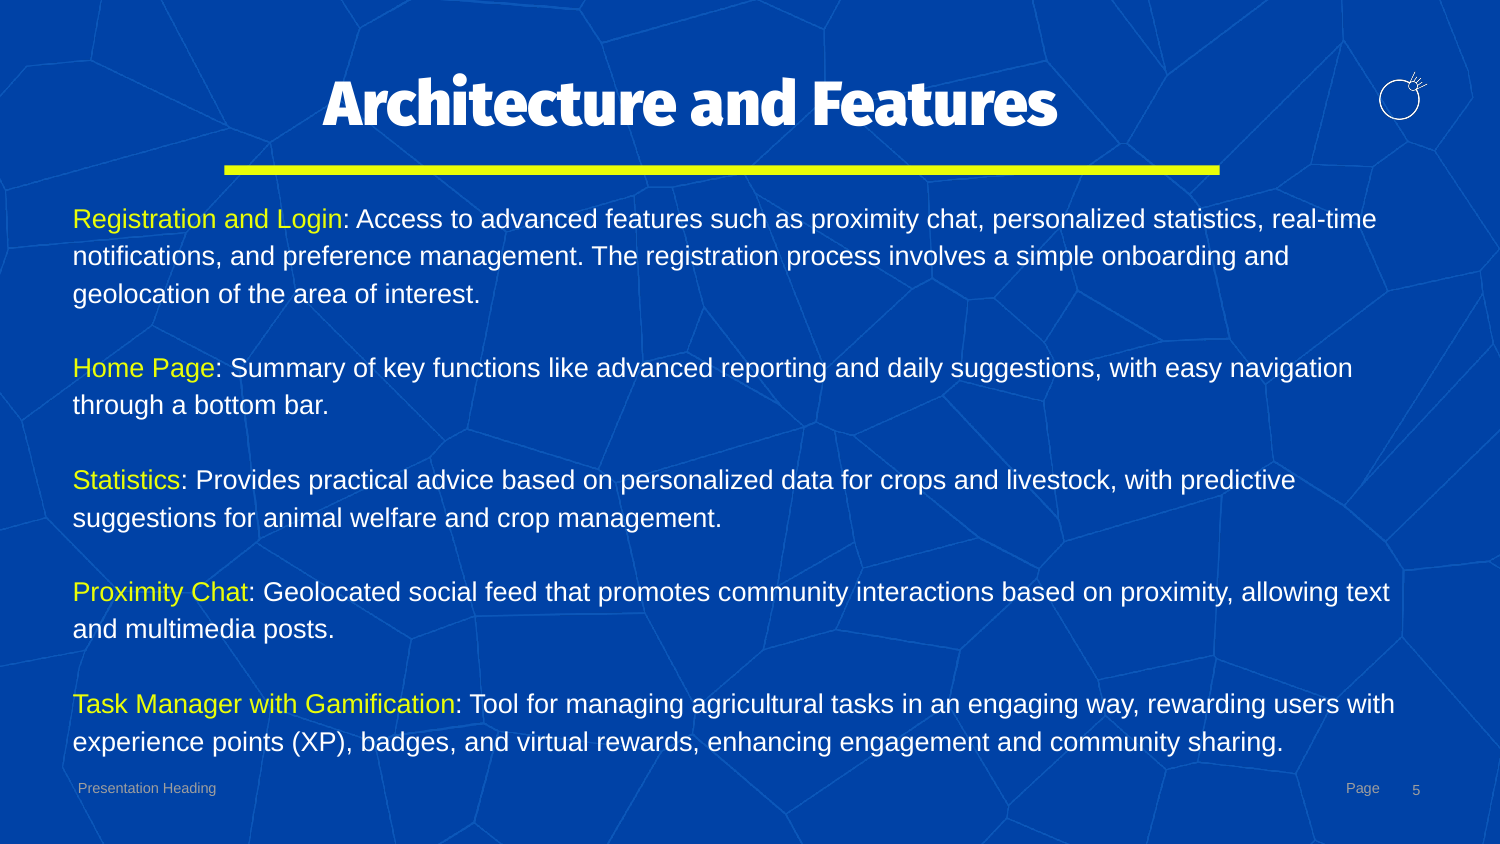

Architecture and Features

Registration and Login: Access to advanced features such as proximity chat, personalized statistics, real-time notifications, and preference management. The registration process involves a simple onboarding and geolocation of the area of interest.

Home Page: Summary of key functions like advanced reporting and daily suggestions, with easy navigation through a bottom bar.

Statistics: Provides practical advice based on personalized data for crops and livestock, with predictive suggestions for animal welfare and crop management.

Proximity Chat: Geolocated social feed that promotes community interactions based on proximity, allowing text and multimedia posts.

Task Manager with Gamification: Tool for managing agricultural tasks in an engaging way, rewarding users with experience points (XP), badges, and virtual rewards, enhancing engagement and community sharing.
5